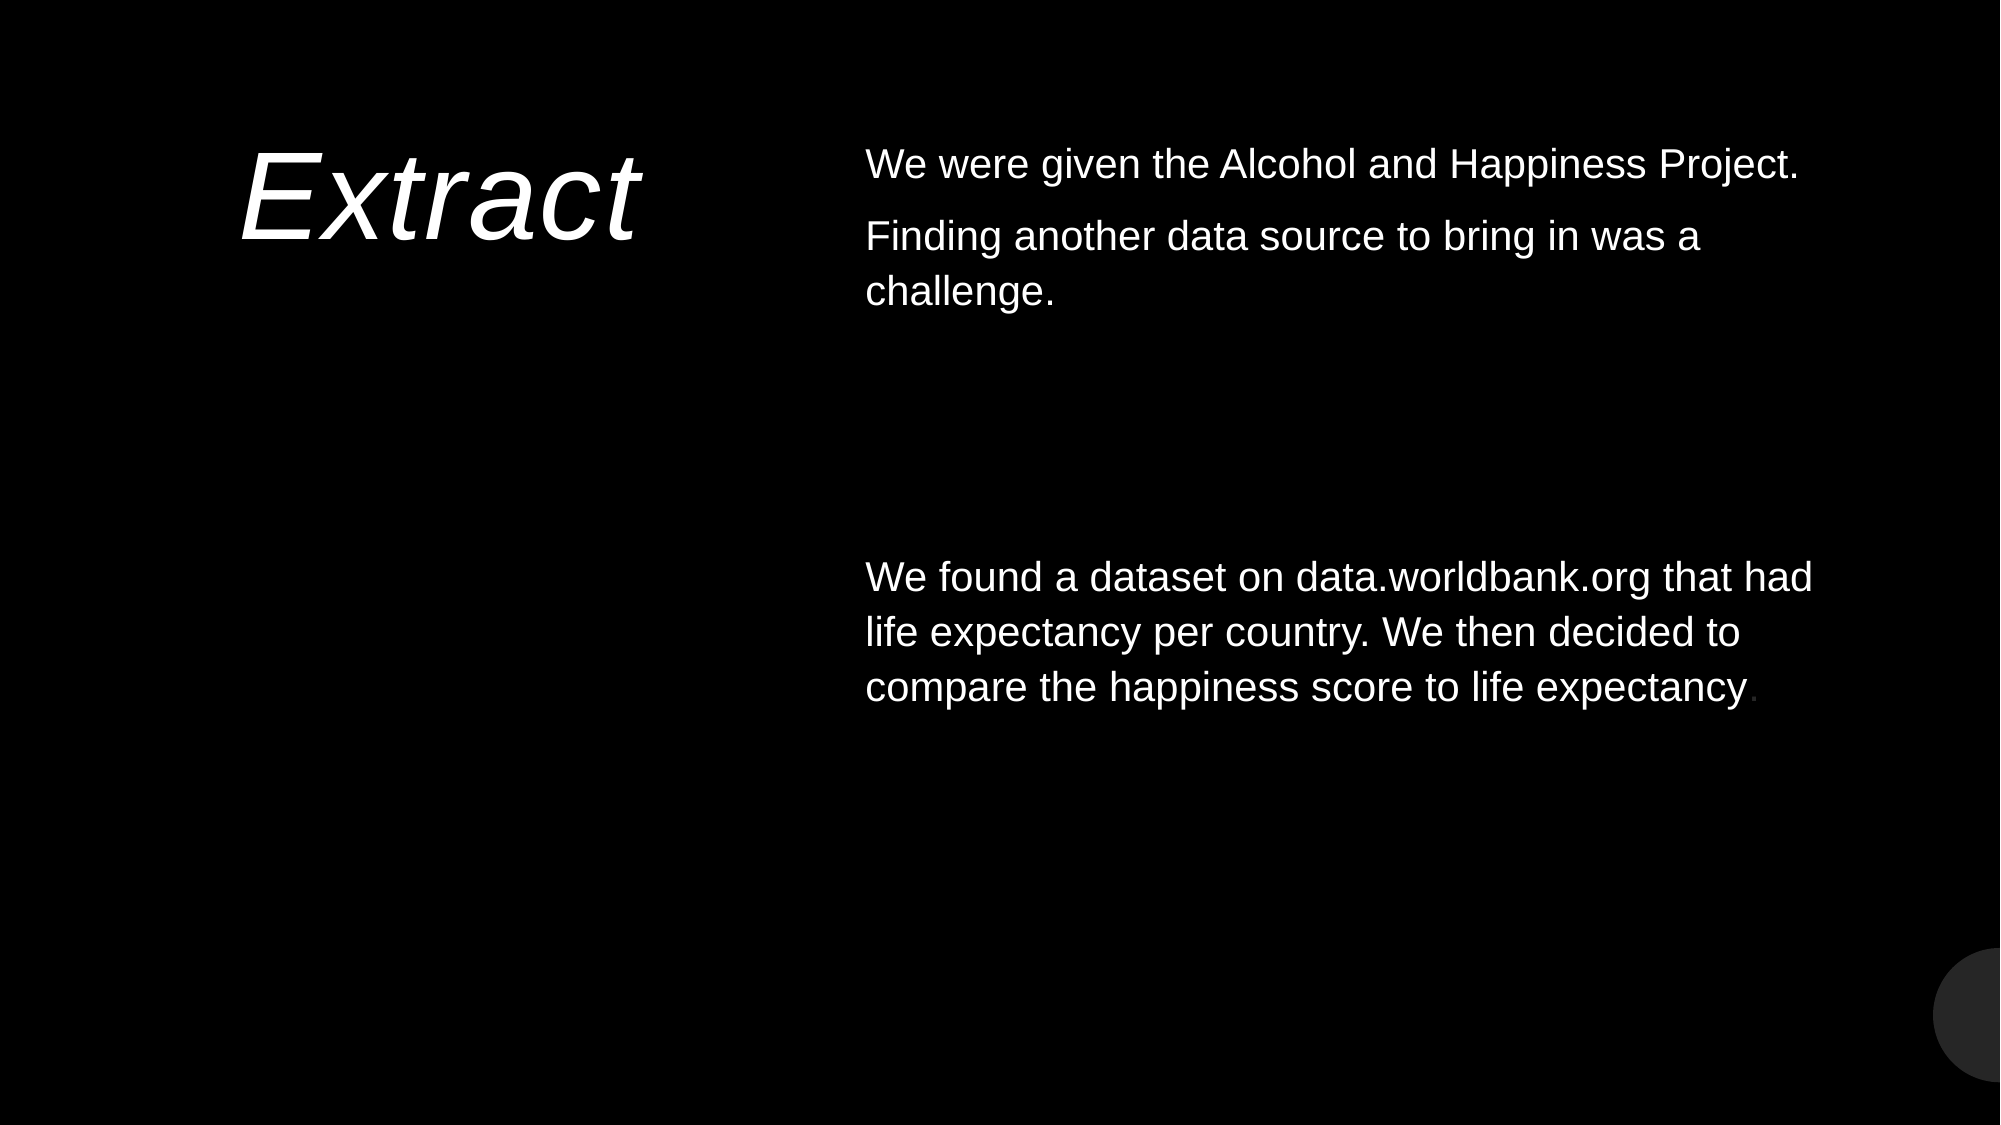

# Extract
We were given the Alcohol and Happiness Project.
Finding another data source to bring in was a challenge.

We found a dataset on data.worldbank.org that had life expectancy per country. We then decided to compare the happiness score to life expectancy.